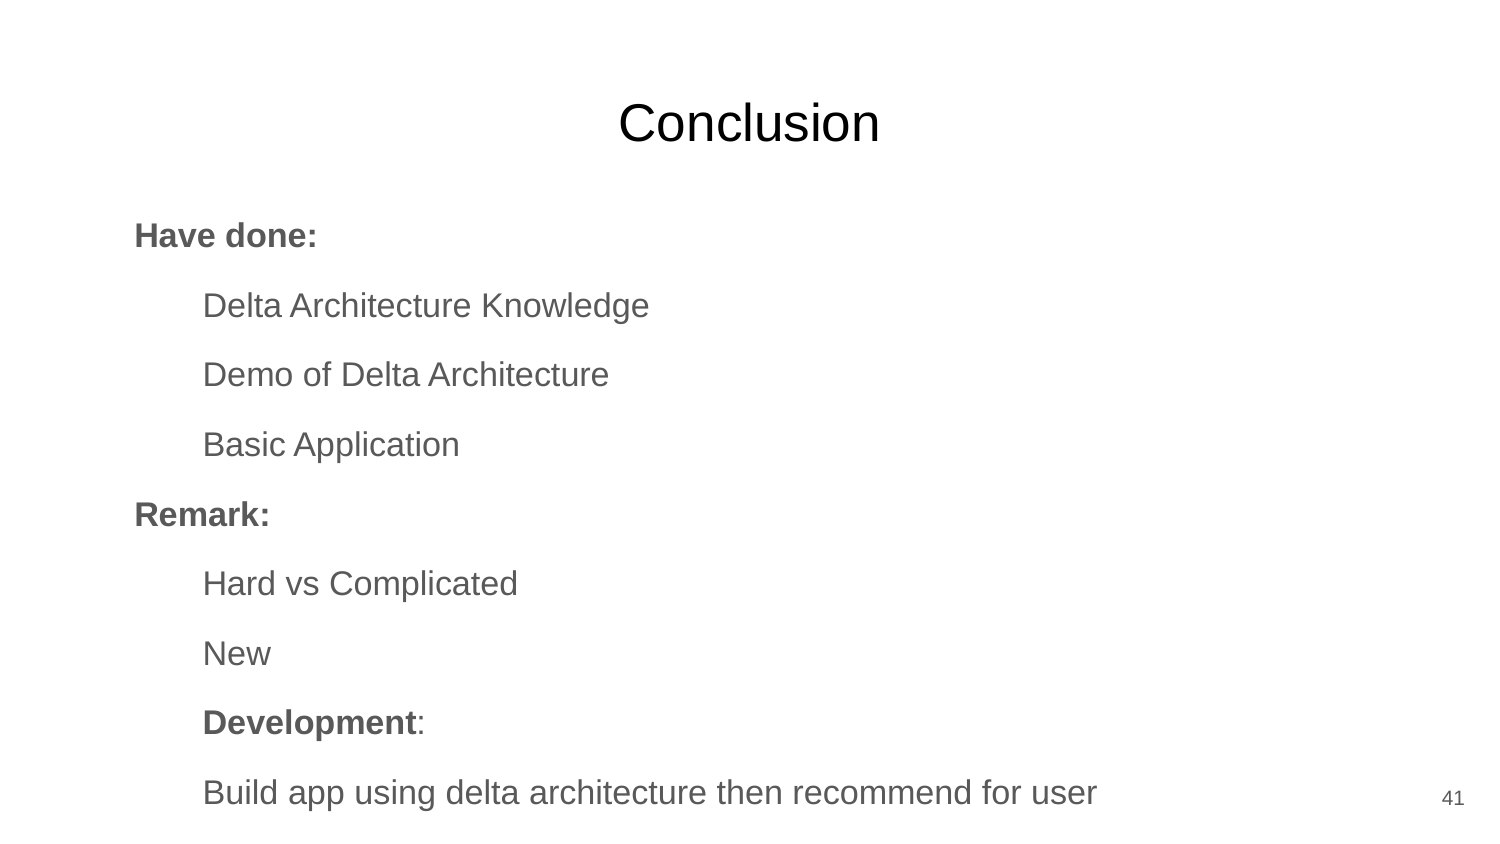

# Conclusion
Have done:
Delta Architecture Knowledge
Demo of Delta Architecture
Basic Application
Remark:
Hard vs Complicated
New
	Development:
		Build app using delta architecture then recommend for user
41